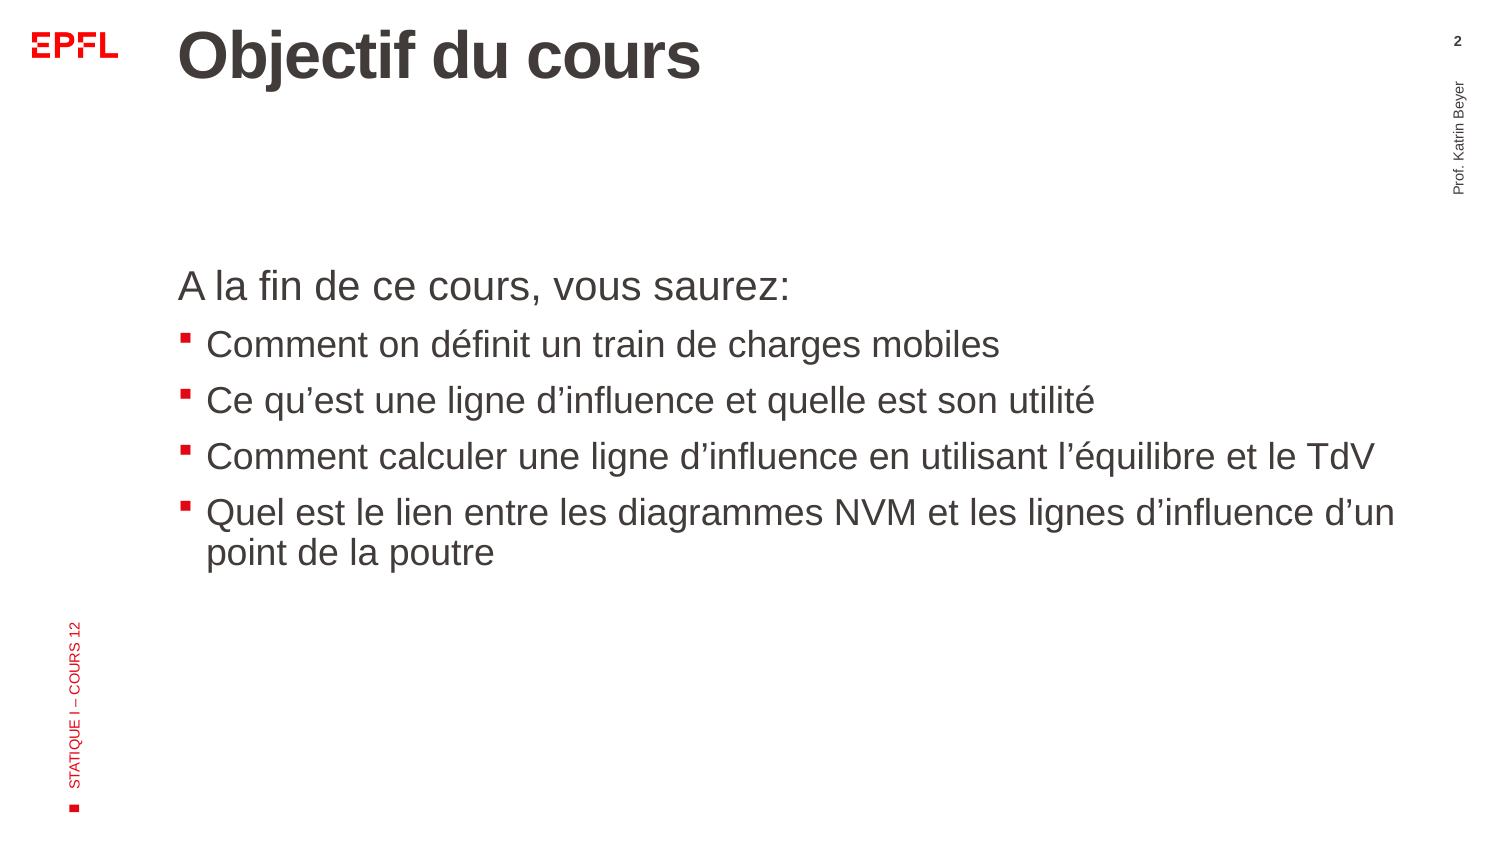

# Objectif du cours
2
A la fin de ce cours, vous saurez:
Comment on définit un train de charges mobiles
Ce qu’est une ligne d’influence et quelle est son utilité
Comment calculer une ligne d’influence en utilisant l’équilibre et le TdV
Quel est le lien entre les diagrammes NVM et les lignes d’influence d’un point de la poutre

Prof. Katrin Beyer
STATIQUE I – COURS 12